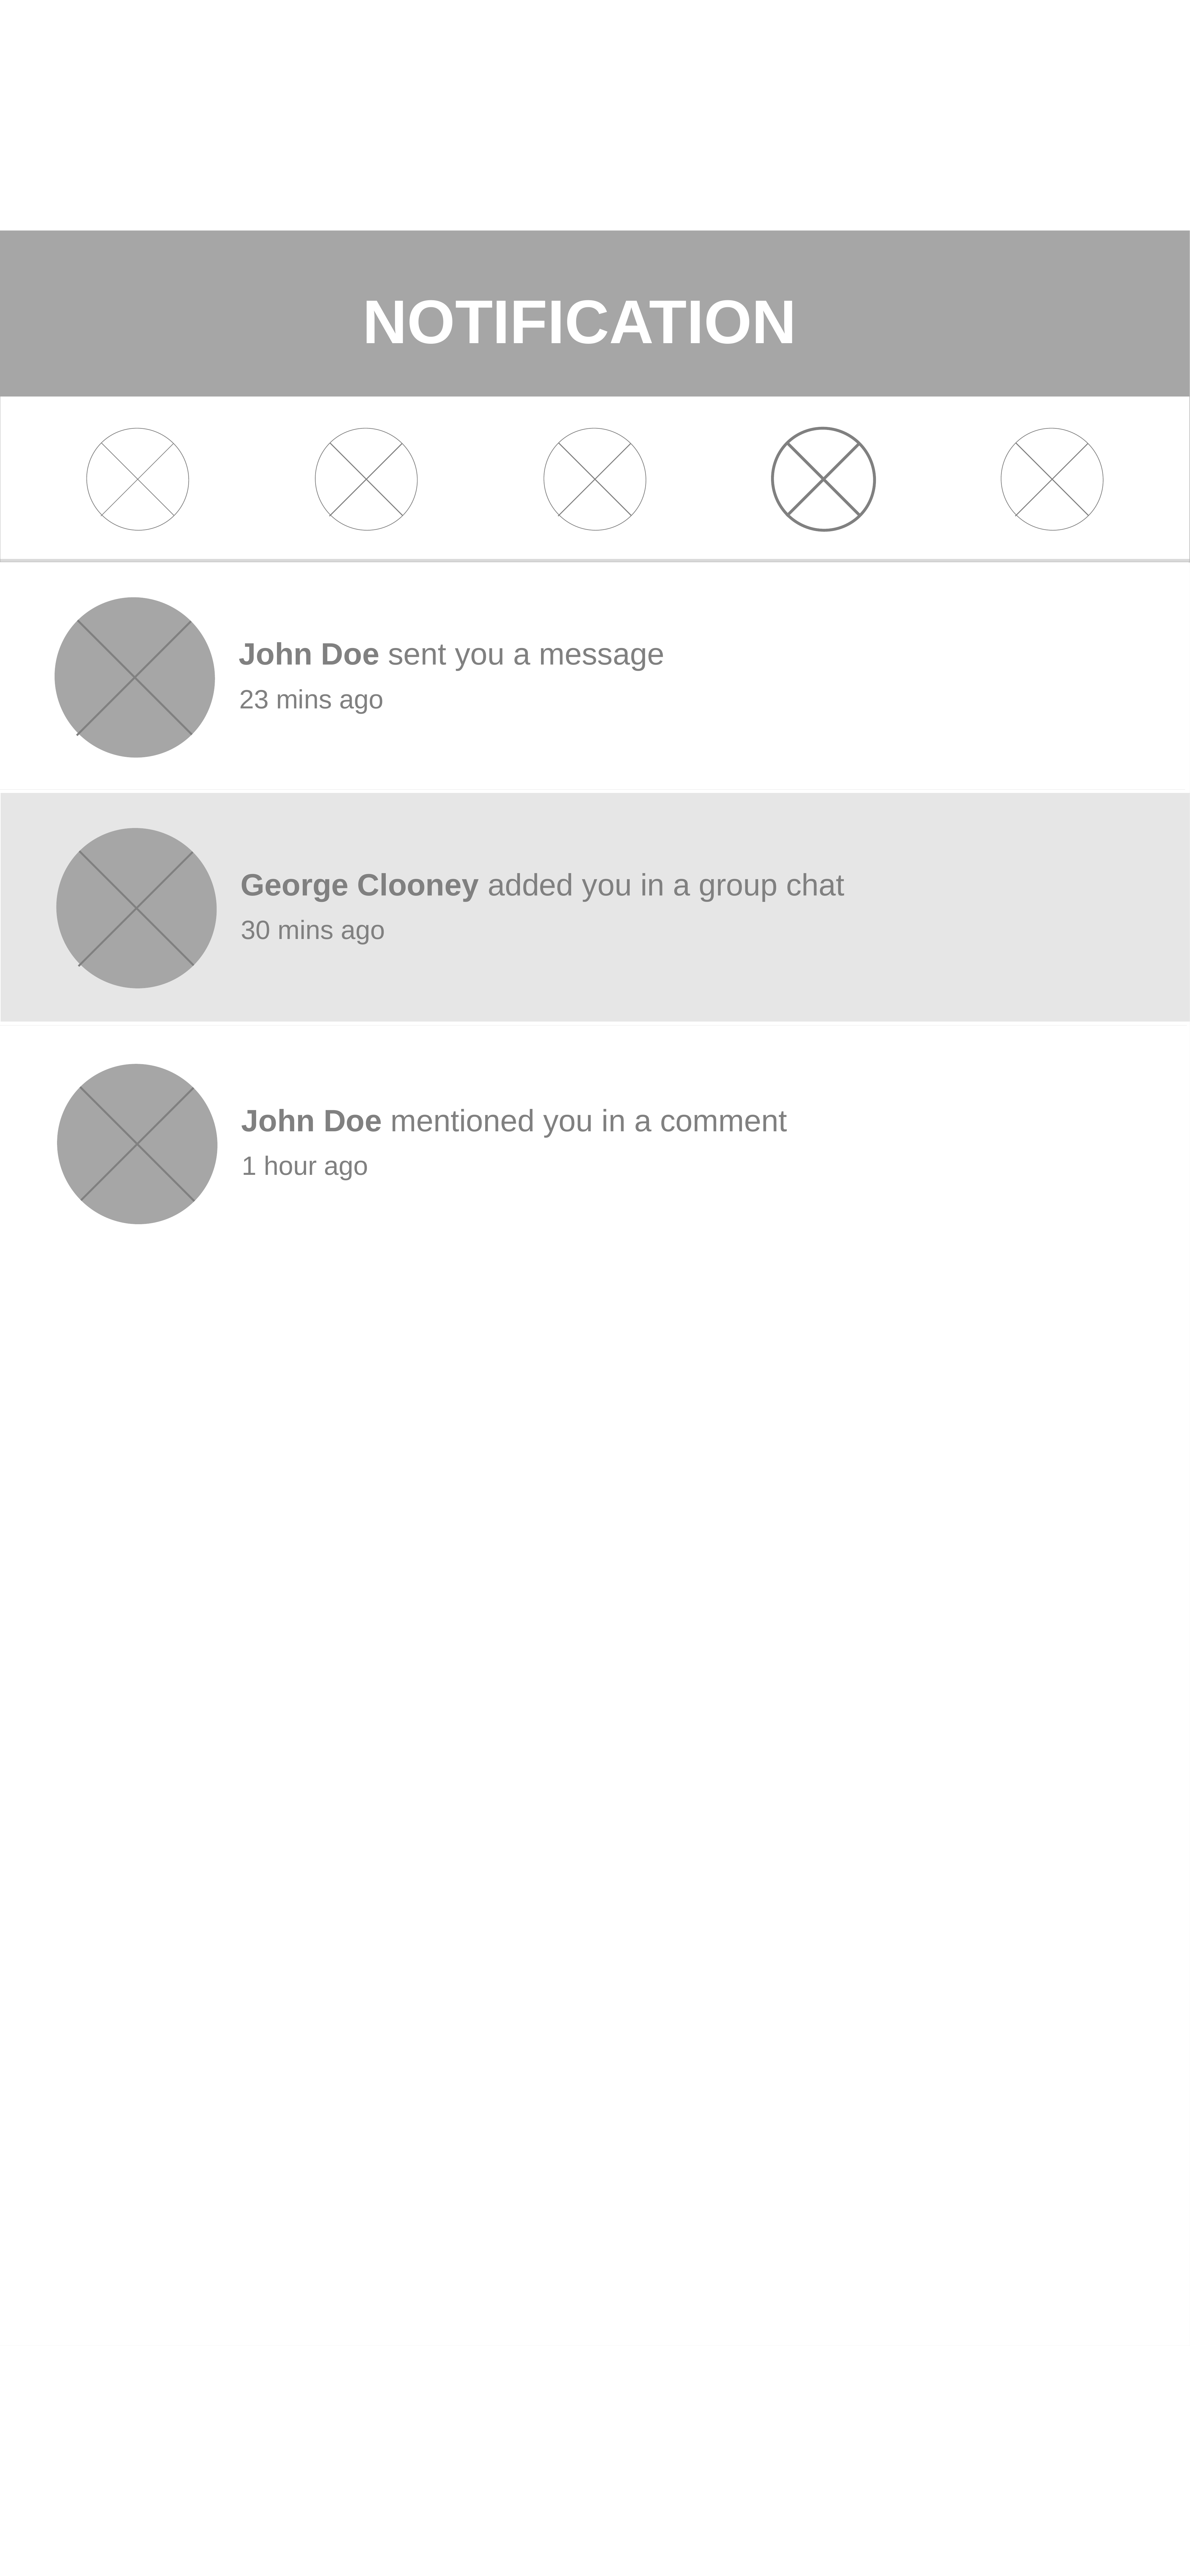

NOTIFICATION

John Doe sent you a message
23 mins ago

George Clooney added you in a group chat
30 mins ago

John Doe mentioned you in a comment
1 hour ago